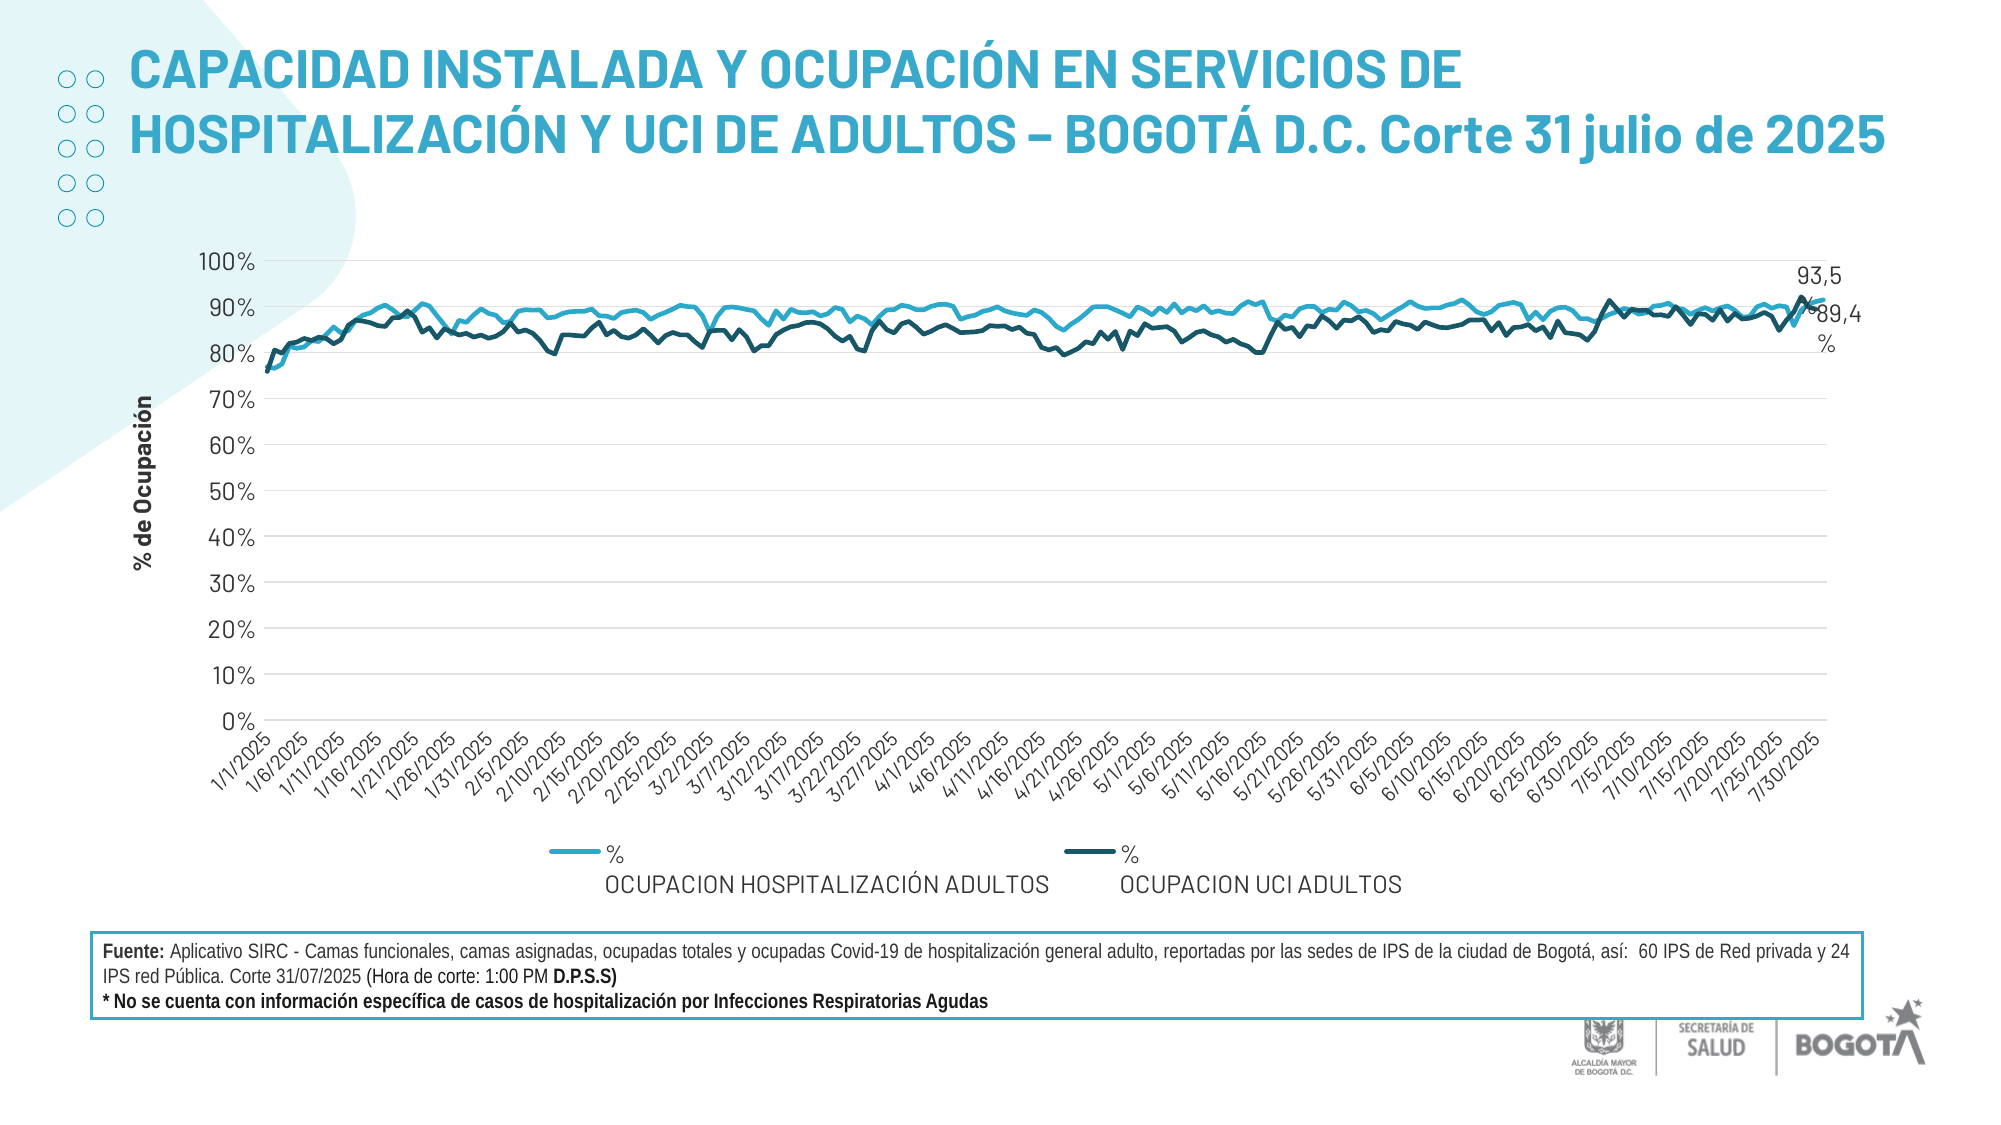

CAPACIDAD INSTALADA Y OCUPACIÓN EN SERVICIOS DE
HOSPITALIZACIÓN Y UCI DE ADULTOS – BOGOTÁ D.C. Corte 31 julio de 2025

[unsupported chart]

93,5%
89,4%
Fuente: Aplicativo SIRC - Camas funcionales, camas asignadas, ocupadas totales y ocupadas Covid-19 de hospitalización general adulto, reportadas por las sedes de IPS de la ciudad de Bogotá, así:  60 IPS de Red privada y 24 IPS red Pública. Corte 31/07/2025 (Hora de corte: 1:00 PM D.P.S.S)
* No se cuenta con información específica de casos de hospitalización por Infecciones Respiratorias Agudas